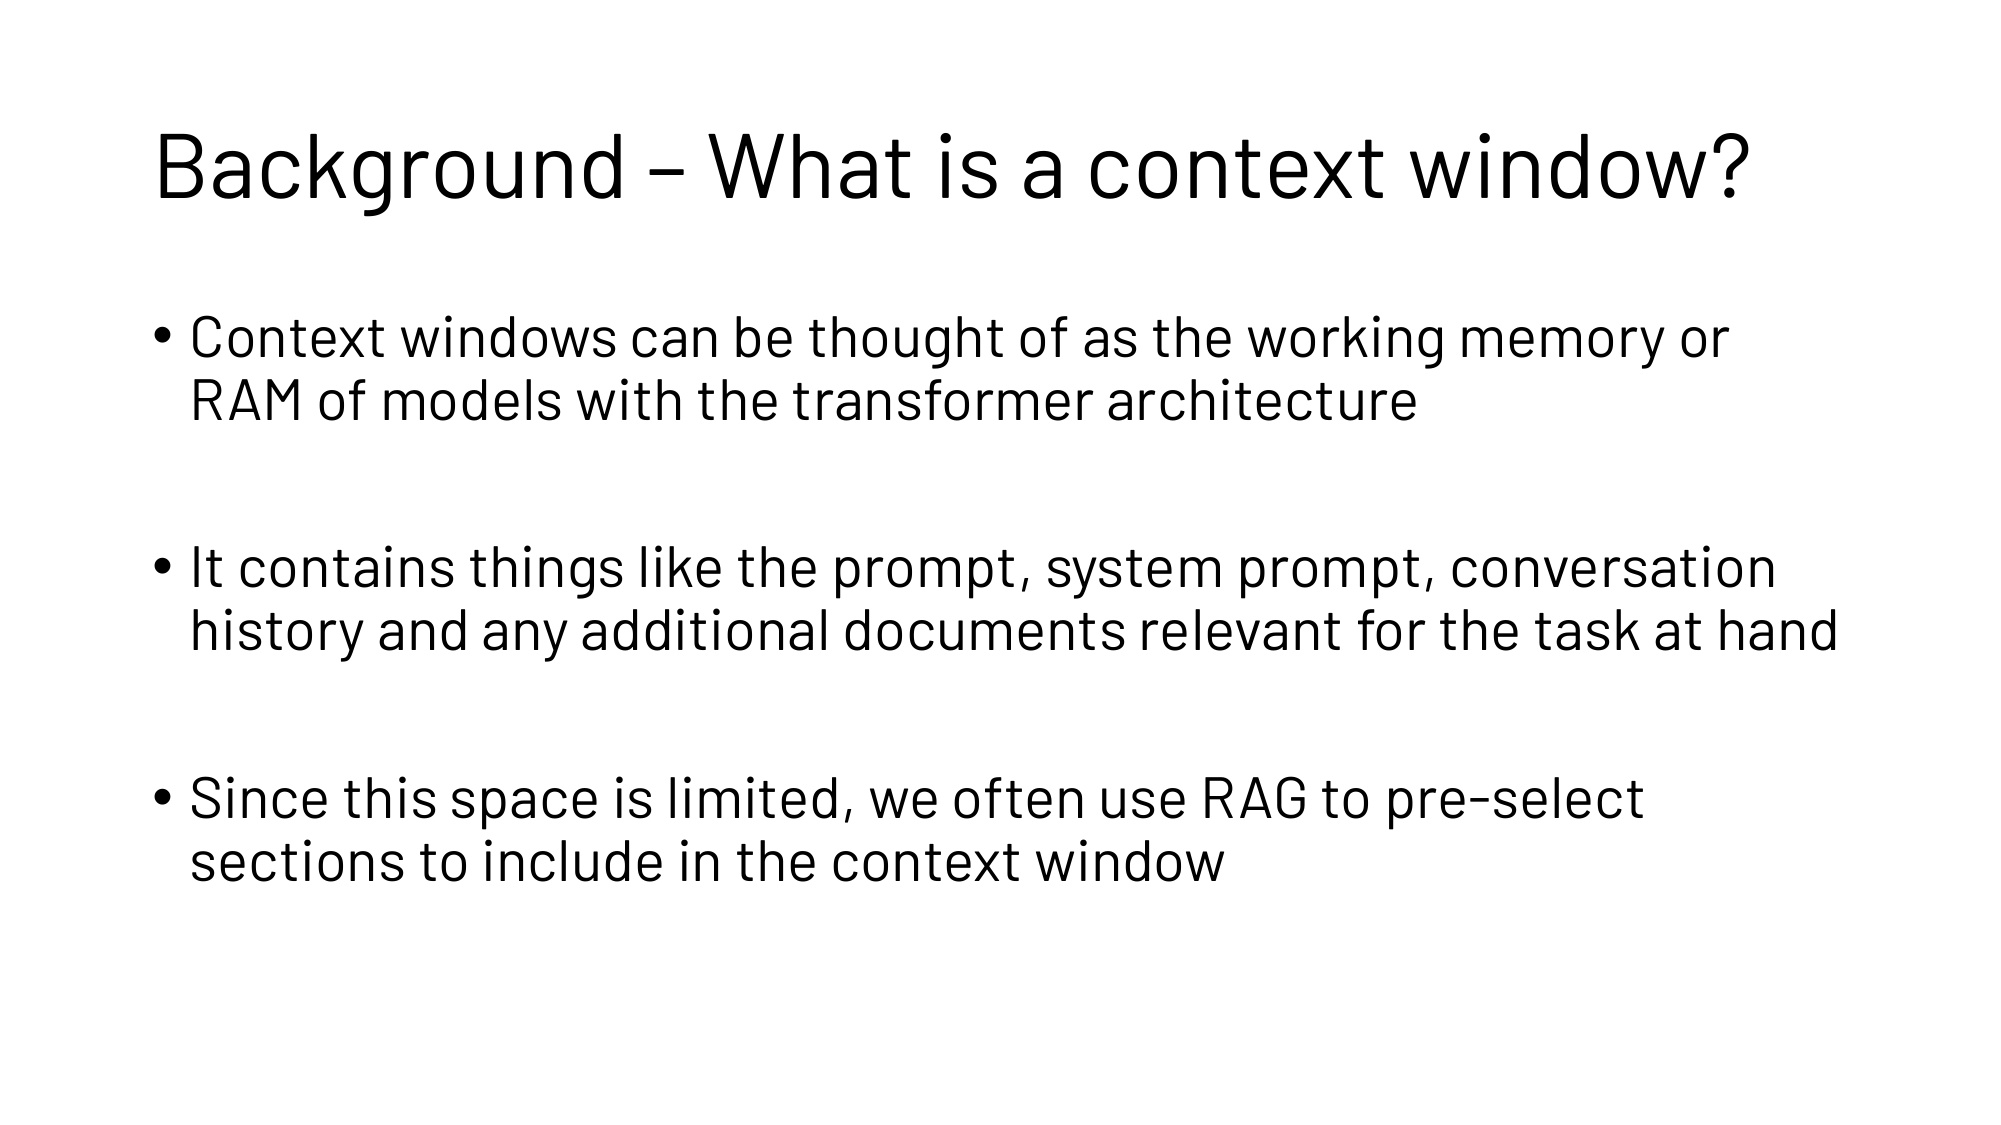

# Background – What is a context window?
Context windows can be thought of as the working memory or RAM of models with the transformer architecture

It contains things like the prompt, system prompt, conversation history and any additional documents relevant for the task at hand

Since this space is limited, we often use RAG to pre-select sections to include in the context window